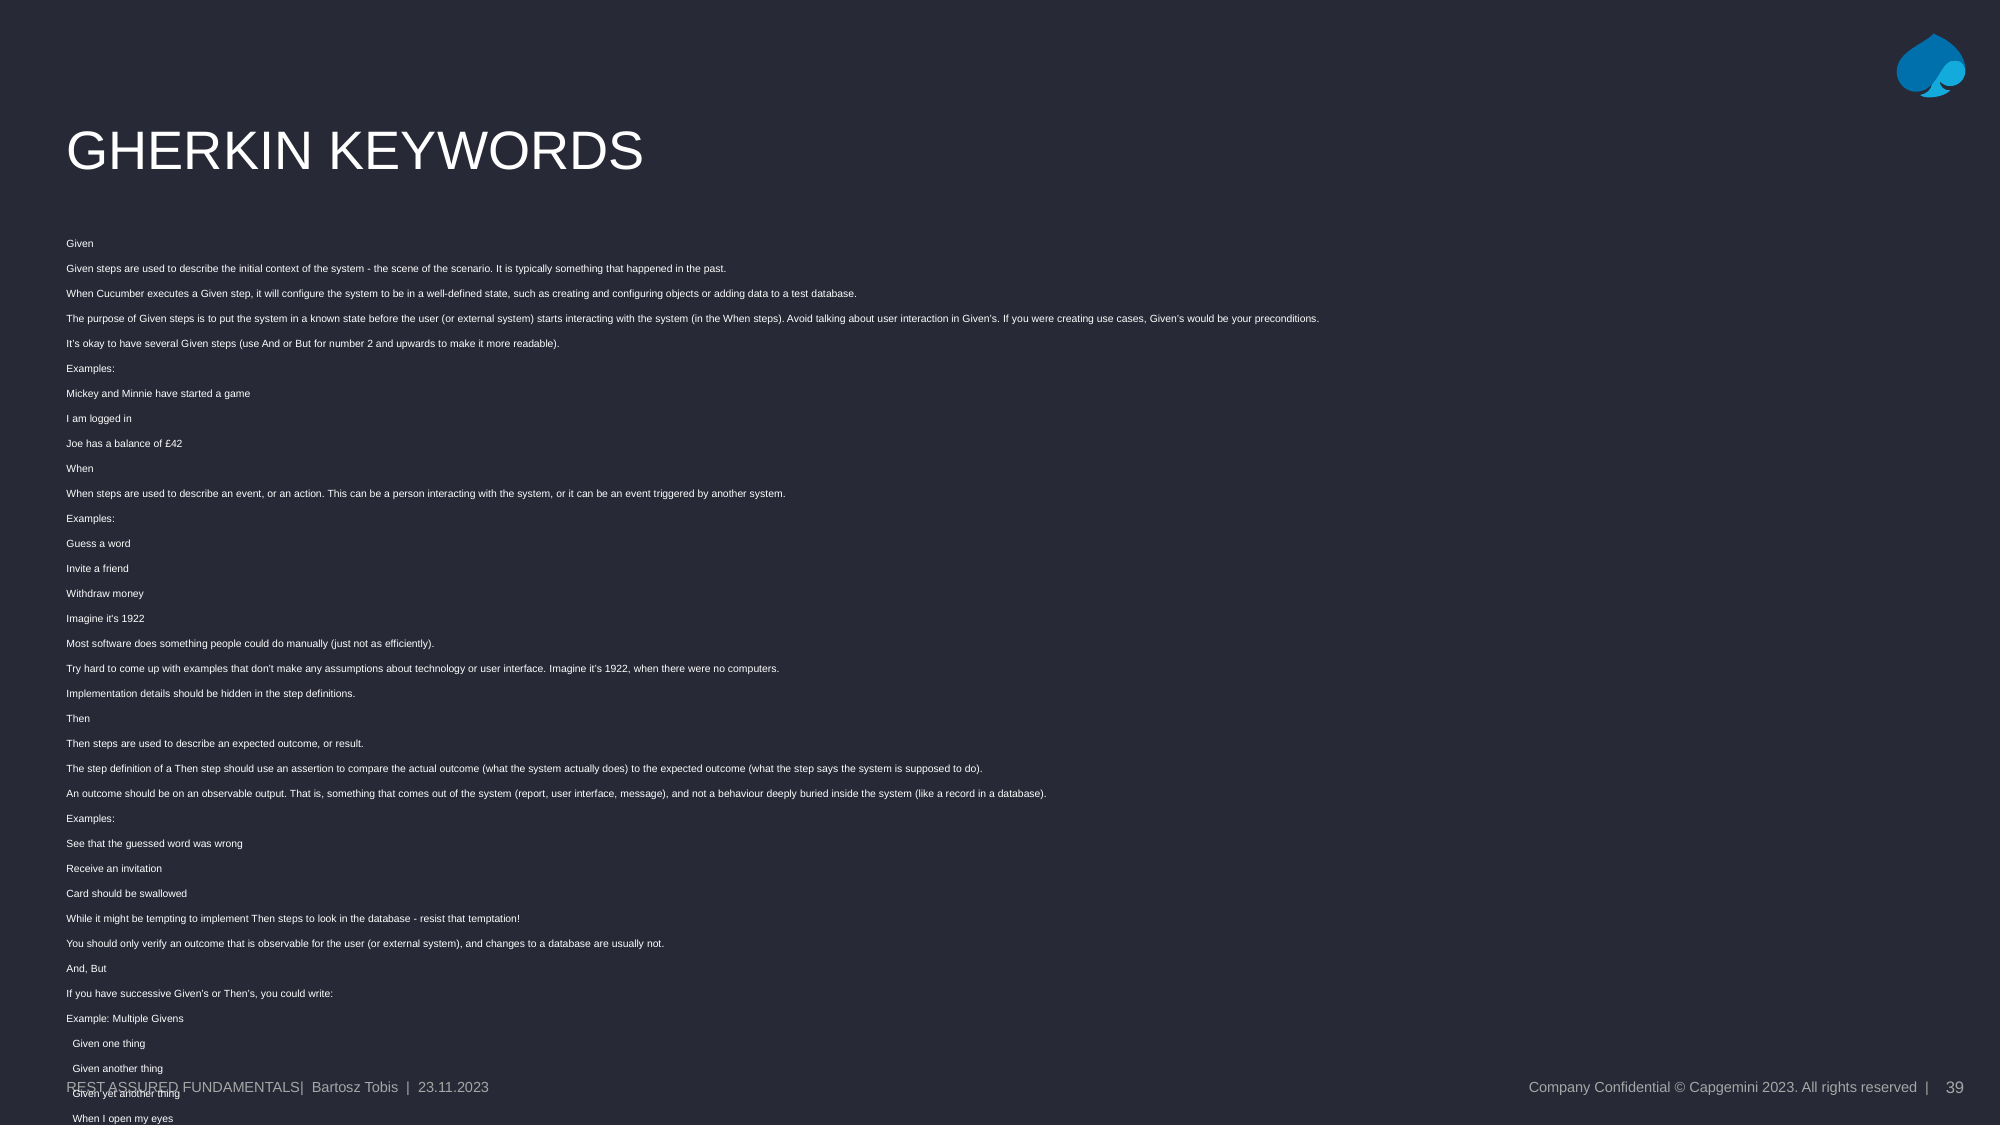

# Gherkin keywords
Given
Given steps are used to describe the initial context of the system - the scene of the scenario. It is typically something that happened in the past.
When Cucumber executes a Given step, it will configure the system to be in a well-defined state, such as creating and configuring objects or adding data to a test database.
The purpose of Given steps is to put the system in a known state before the user (or external system) starts interacting with the system (in the When steps). Avoid talking about user interaction in Given’s. If you were creating use cases, Given’s would be your preconditions.
It’s okay to have several Given steps (use And or But for number 2 and upwards to make it more readable).
Examples:
Mickey and Minnie have started a game
I am logged in
Joe has a balance of £42
When
When steps are used to describe an event, or an action. This can be a person interacting with the system, or it can be an event triggered by another system.
Examples:
Guess a word
Invite a friend
Withdraw money
Imagine it's 1922
Most software does something people could do manually (just not as efficiently).
Try hard to come up with examples that don’t make any assumptions about technology or user interface. Imagine it’s 1922, when there were no computers.
Implementation details should be hidden in the step definitions.
Then
Then steps are used to describe an expected outcome, or result.
The step definition of a Then step should use an assertion to compare the actual outcome (what the system actually does) to the expected outcome (what the step says the system is supposed to do).
An outcome should be on an observable output. That is, something that comes out of the system (report, user interface, message), and not a behaviour deeply buried inside the system (like a record in a database).
Examples:
See that the guessed word was wrong
Receive an invitation
Card should be swallowed
While it might be tempting to implement Then steps to look in the database - resist that temptation!
You should only verify an outcome that is observable for the user (or external system), and changes to a database are usually not.
And, But
If you have successive Given’s or Then’s, you could write:
Example: Multiple Givens
  Given one thing
  Given another thing
  Given yet another thing
  When I open my eyes
  Then I should see something
  Then I shouldn't see something else
Or, you could make the example more fluidly structured by replacing the successive Given’s or Then’s with And’s and But’s:

Example: Multiple Givens
  Given one thing
  And another thing
  And yet another thing
  When I open my eyes
  Then I should see something
  But I shouldn't see something else